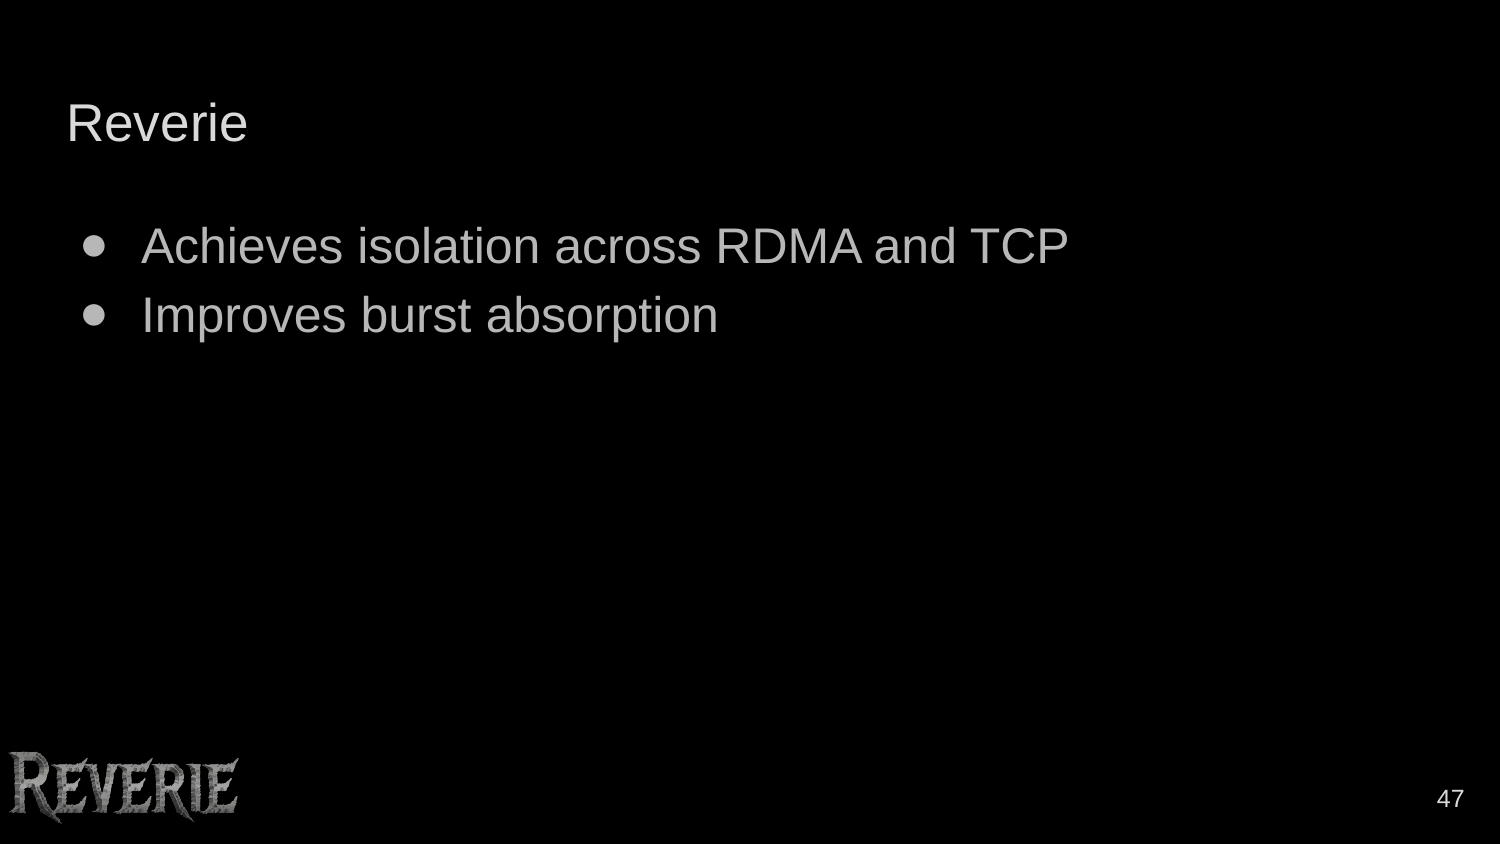

# Reverie
Achieves isolation across RDMA and TCP
Improves burst absorption
47